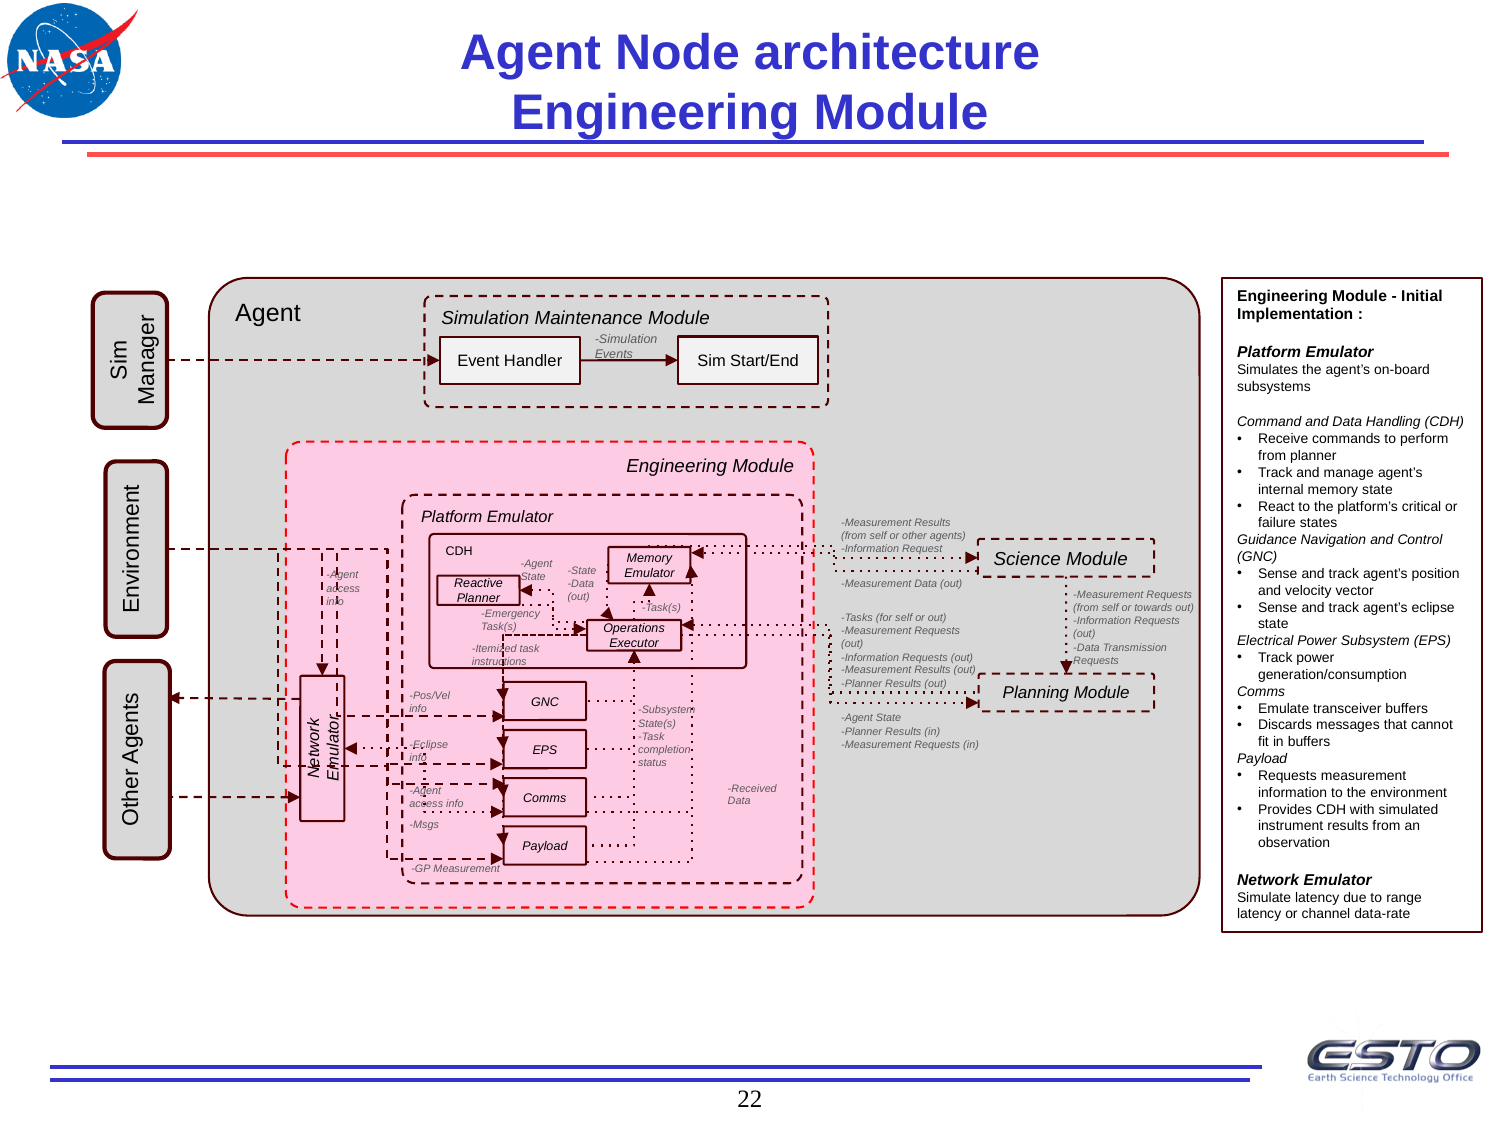

# Agent Node architecture Engineering Module
Agent
Engineering Module - Initial Implementation :

Platform Emulator
Simulates the agent’s on-board subsystems

Command and Data Handling (CDH)
Receive commands to perform from planner
Track and manage agent’s internal memory state
React to the platform’s critical or failure states
Guidance Navigation and Control (GNC)
Sense and track agent’s position and velocity vector
Sense and track agent’s eclipse state
Electrical Power Subsystem (EPS)
Track power generation/consumption
Comms
Emulate transceiver buffers
Discards messages that cannot fit in buffers
Payload
Requests measurement information to the environment
Provides CDH with simulated instrument results from an observation

Network Emulator
Simulate latency due to range latency or channel data-rate

Simulation Maintenance Module
Sim Manager
-Simulation Events
Sim Start/End
Event Handler
Engineering Module
Platform Emulator
-Measurement Results (from self or other agents)
-Information Request
Environment
CDH
Science Module
Memory Emulator
-Agent State
-State
-Data (out)
-Agent access info
-Measurement Data (out)
Reactive Planner
-Measurement Requests (from self or towards out)
-Information Requests (out)
-Data Transmission Requests
-Task(s)
-Emergency Task(s)
-Tasks (for self or out)
-Measurement Requests (out)
-Information Requests (out)
-Measurement Results (out)
-Planner Results (out)
Operations Executor
-Itemized task instructions

Planning Module
-Pos/Vel info
GNC
-Subsystem State(s)
-Task completion status
-Agent State
-Planner Results (in)
-Measurement Requests (in)
Network Emulator
Other Agents
EPS
-Eclipse info
-Received Data
-Agent access info
Comms
-Msgs
Payload
-GP Measurement